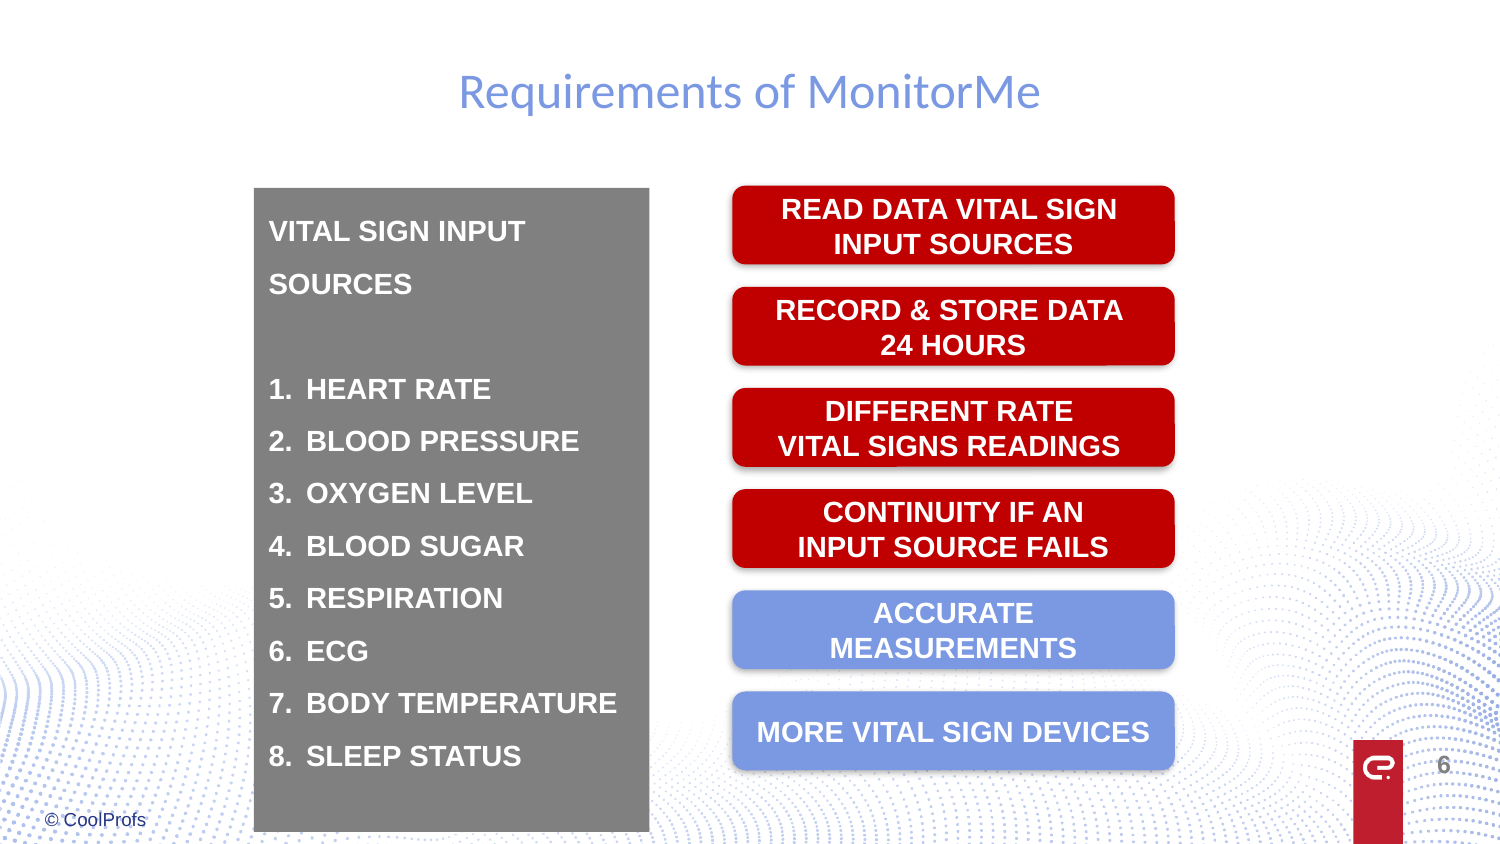

# Requirements of MonitorMe
READ DATA VITAL SIGN
INPUT SOURCES
VITAL SIGN INPUT SOURCES

HEART RATE
BLOOD PRESSURE
OXYGEN LEVEL
BLOOD SUGAR
RESPIRATION
ECG
BODY TEMPERATURE
SLEEP STATUS

RECORD & STORE DATA
24 HOURS
DIFFERENT RATE
VITAL SIGNS READINGS
CONTINUITY IF AN
INPUT SOURCE FAILS
ACCURATE MEASUREMENTS
MORE VITAL SIGN DEVICES